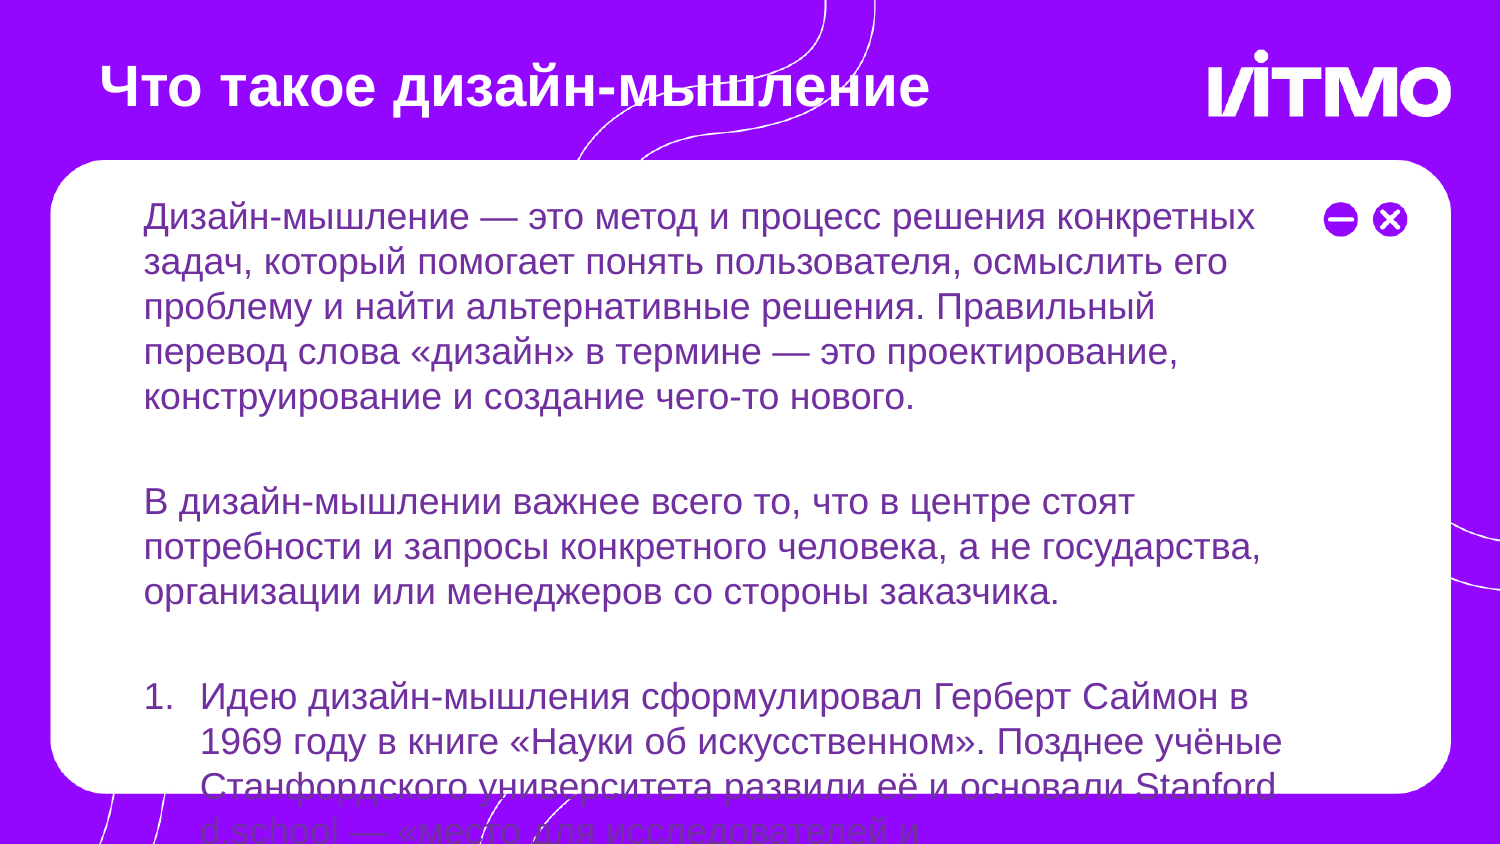

# Что такое дизайн-мышление
Дизайн-мышление — это метод и процесс решения конкретных задач, который помогает понять пользователя, осмыслить его проблему и найти альтернативные решения. Правильный перевод слова «дизайн» в термине — это проектирование, конструирование и создание чего-то нового.

В дизайн-мышлении важнее всего то, что в центре стоят потребности и запросы конкретного человека, а не государства, организации или менеджеров со стороны заказчика.

Идею дизайн-мышления сформулировал Герберт Саймон в 1969 году в книге «Науки об искусственном». Позднее учёные Станфордского университета развили её и основали Stanford d.school — «место для исследователей и экспериментаторов», которое популяризирует этот подход.